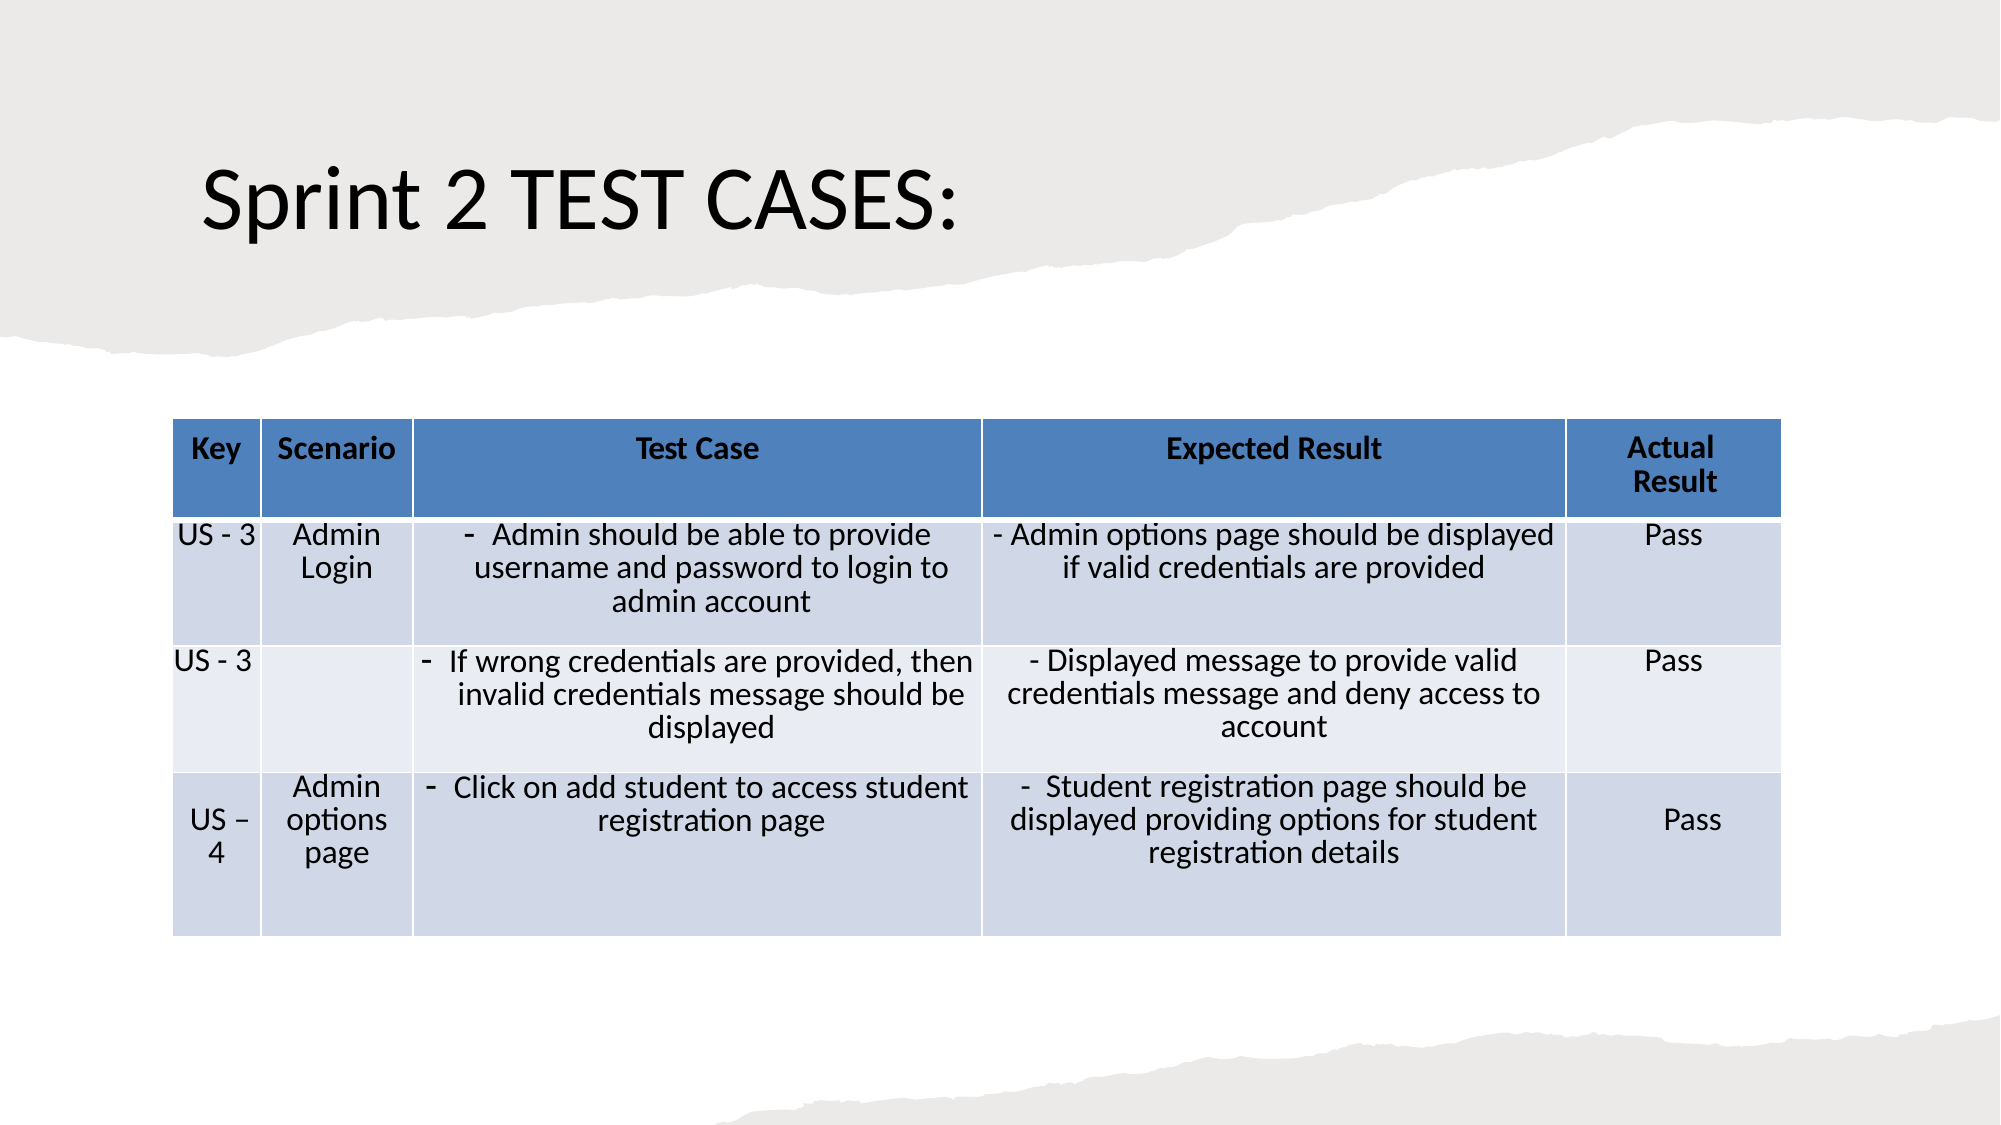

Sprint 2 TEST CASES:
| Key | Scenario | Test Case | Expected Result | Actual Result |
| --- | --- | --- | --- | --- |
| US - 3 | Admin Login | Admin should be able to provide username and password to login to admin account | - Admin options page should be displayed if valid credentials are provided | Pass |
| US - 3 |  | If wrong credentials are provided, then invalid credentials message should be displayed | - Displayed message to provide valid credentials message and deny access to account | Pass |
| US – 4 | Admin options page | Click on add student to access student registration page | - Student registration page should be displayed providing options for student registration details | Pass |